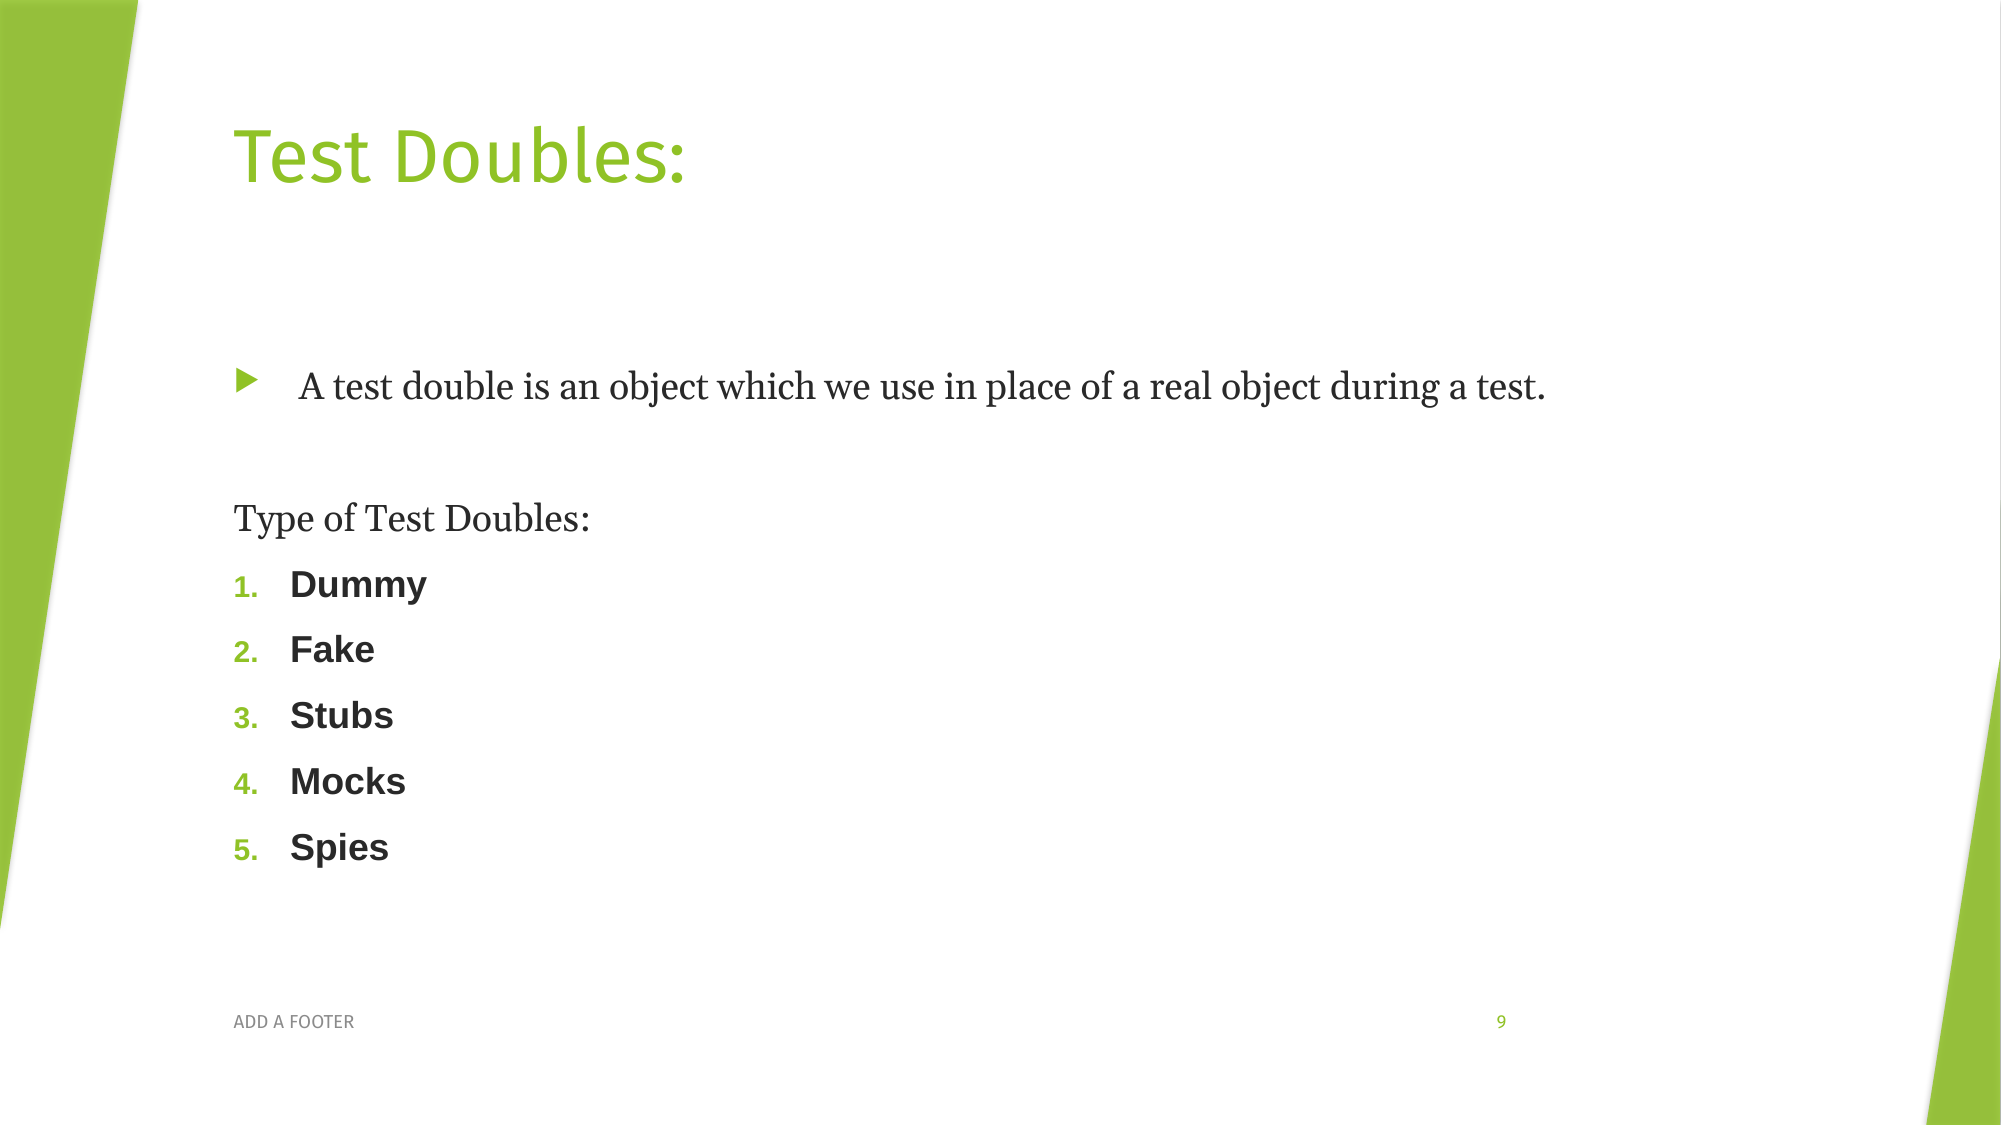

# Test Doubles:
 A test double is an object which we use in place of a real object during a test.

Type of Test Doubles:
Dummy
Fake
Stubs
Mocks
Spies

ADD A FOOTER
9